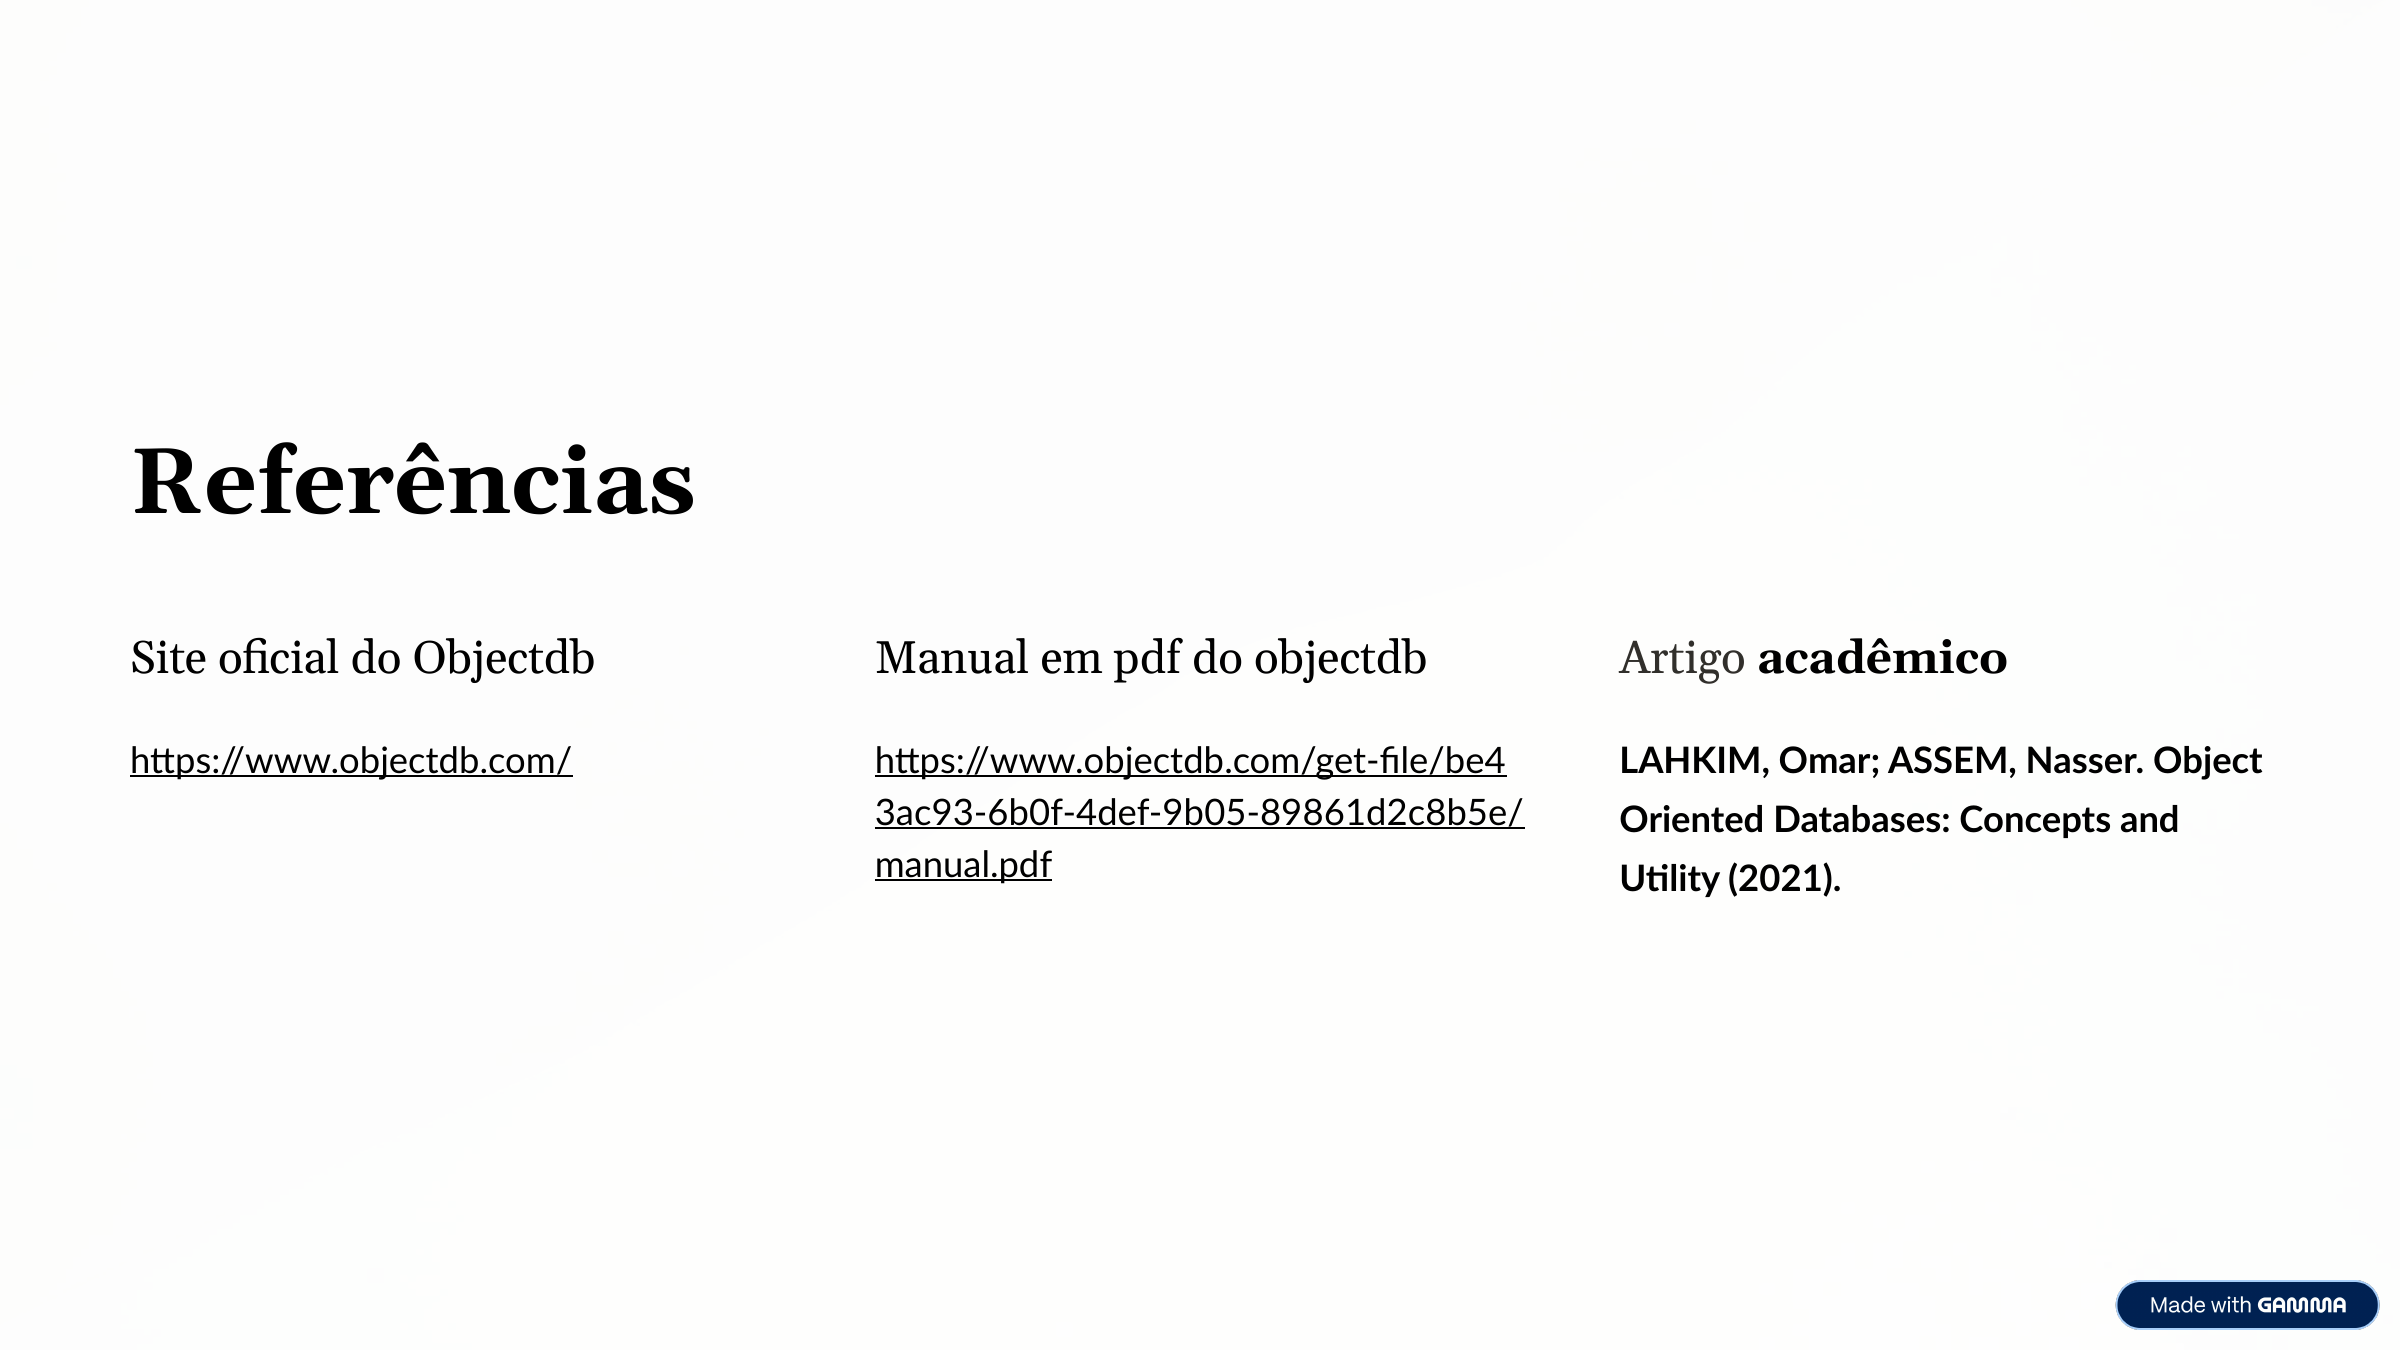

Referências
Site oficial do Objectdb
Manual em pdf do objectdb
Artigo acadêmico
https://www.objectdb.com/
https://www.objectdb.com/get-file/be43ac93-6b0f-4def-9b05-89861d2c8b5e/manual.pdf
LAHKIM, Omar; ASSEM, Nasser. Object Oriented Databases: Concepts and Utility (2021).